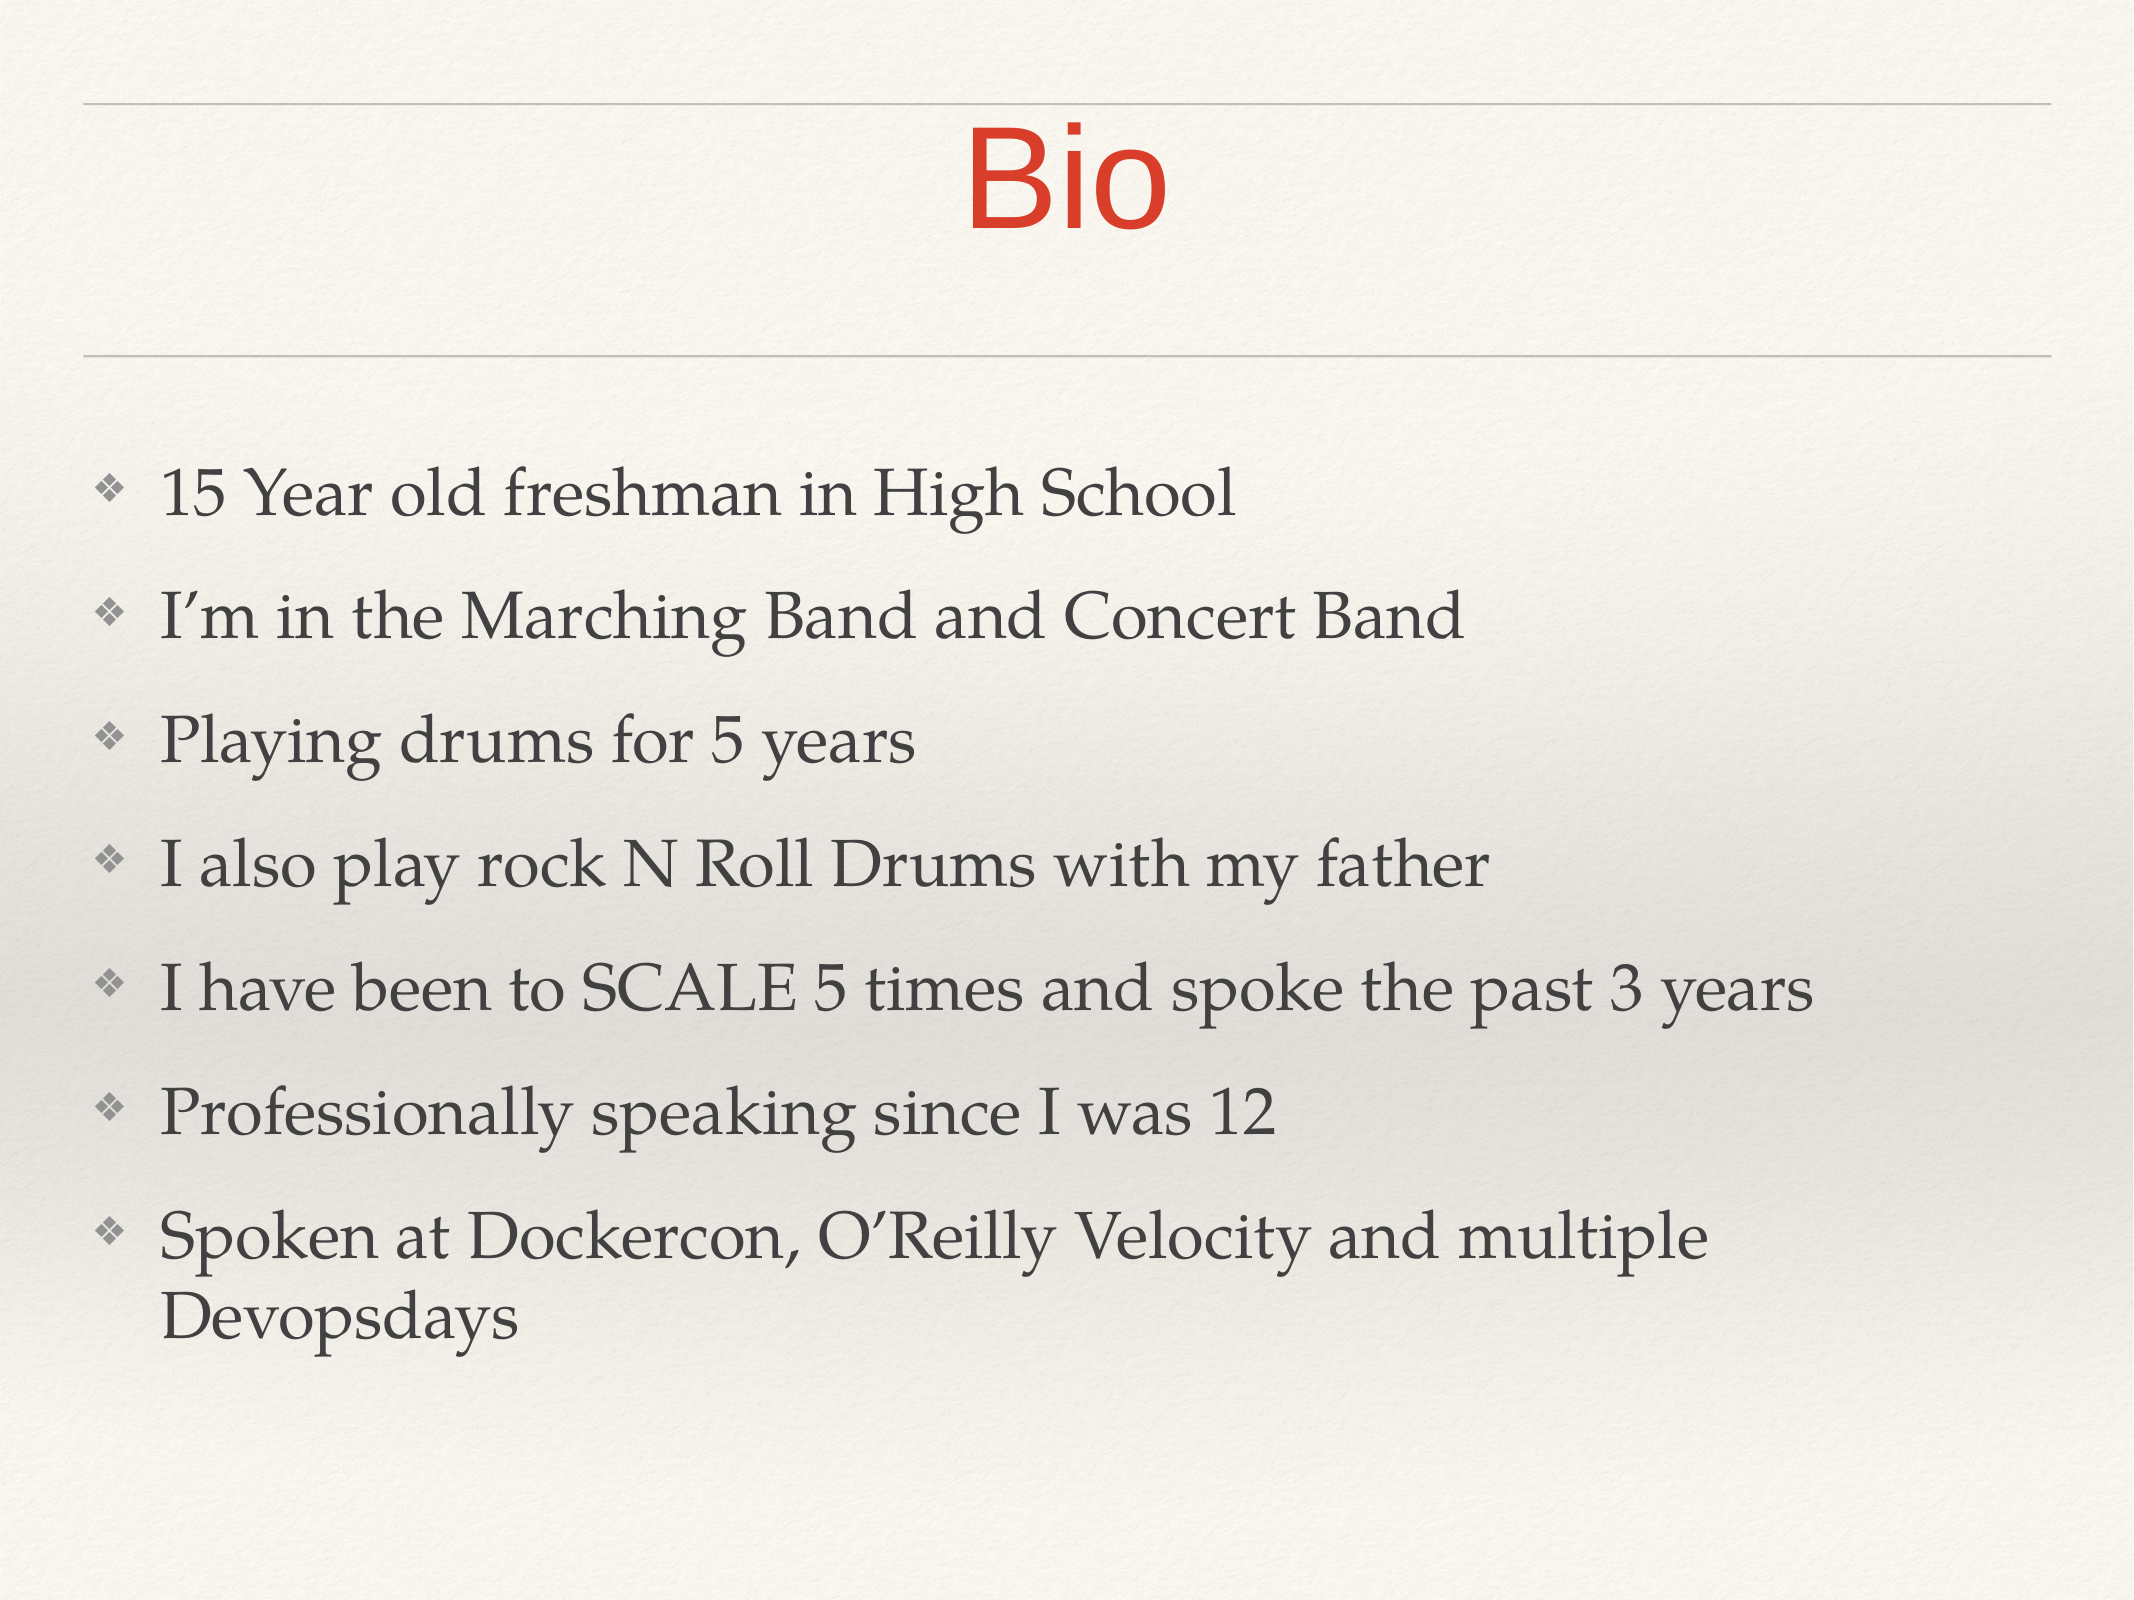

# Bio
15 Year old freshman in High School
I’m in the Marching Band and Concert Band
Playing drums for 5 years
I also play rock N Roll Drums with my father
I have been to SCALE 5 times and spoke the past 3 years
Professionally speaking since I was 12
Spoken at Dockercon, O’Reilly Velocity and multiple Devopsdays